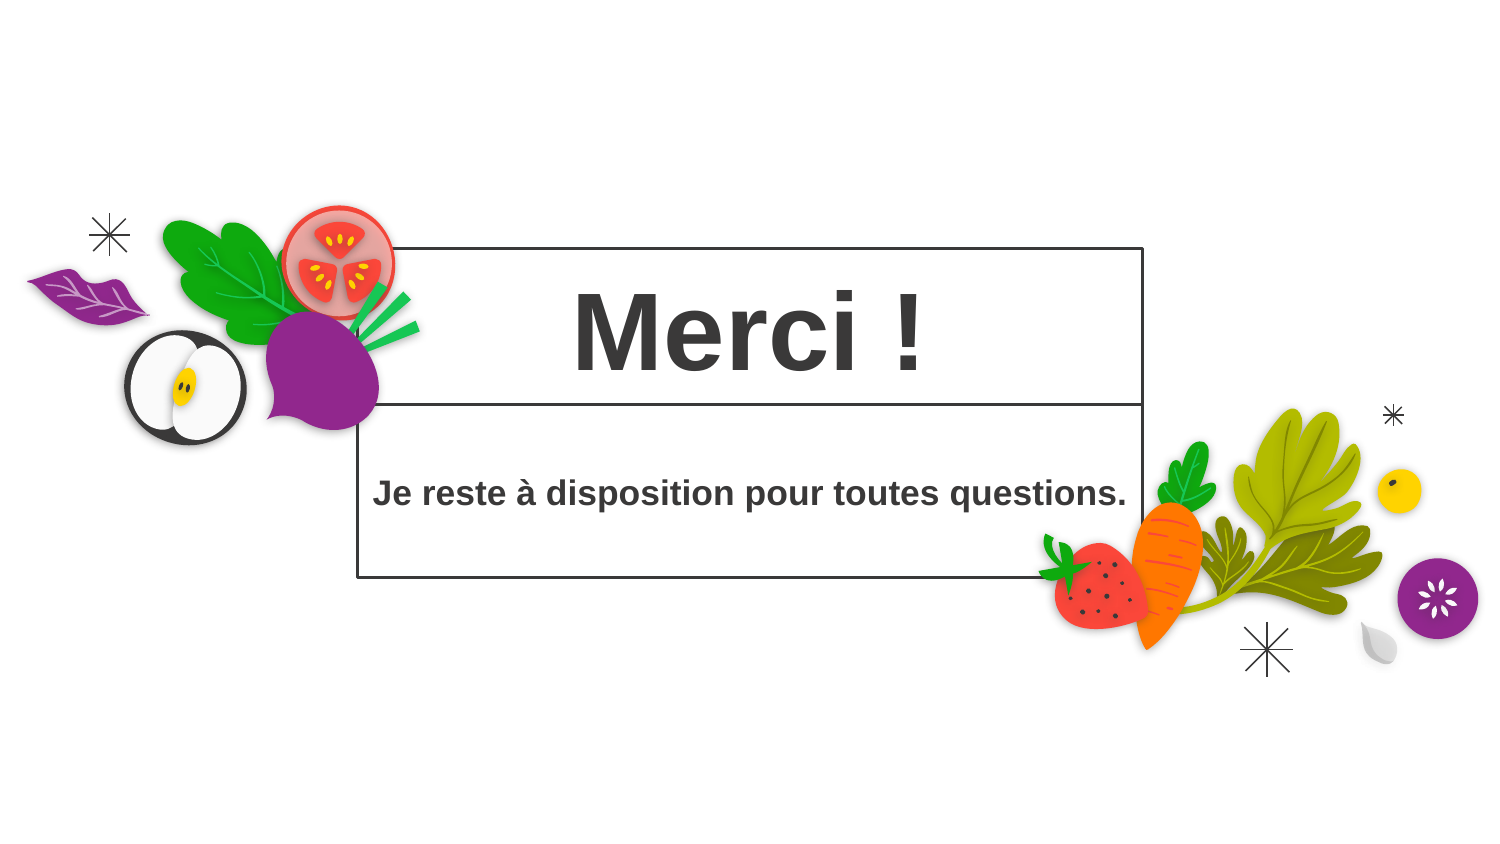

# Merci !

Je reste à disposition pour toutes questions.